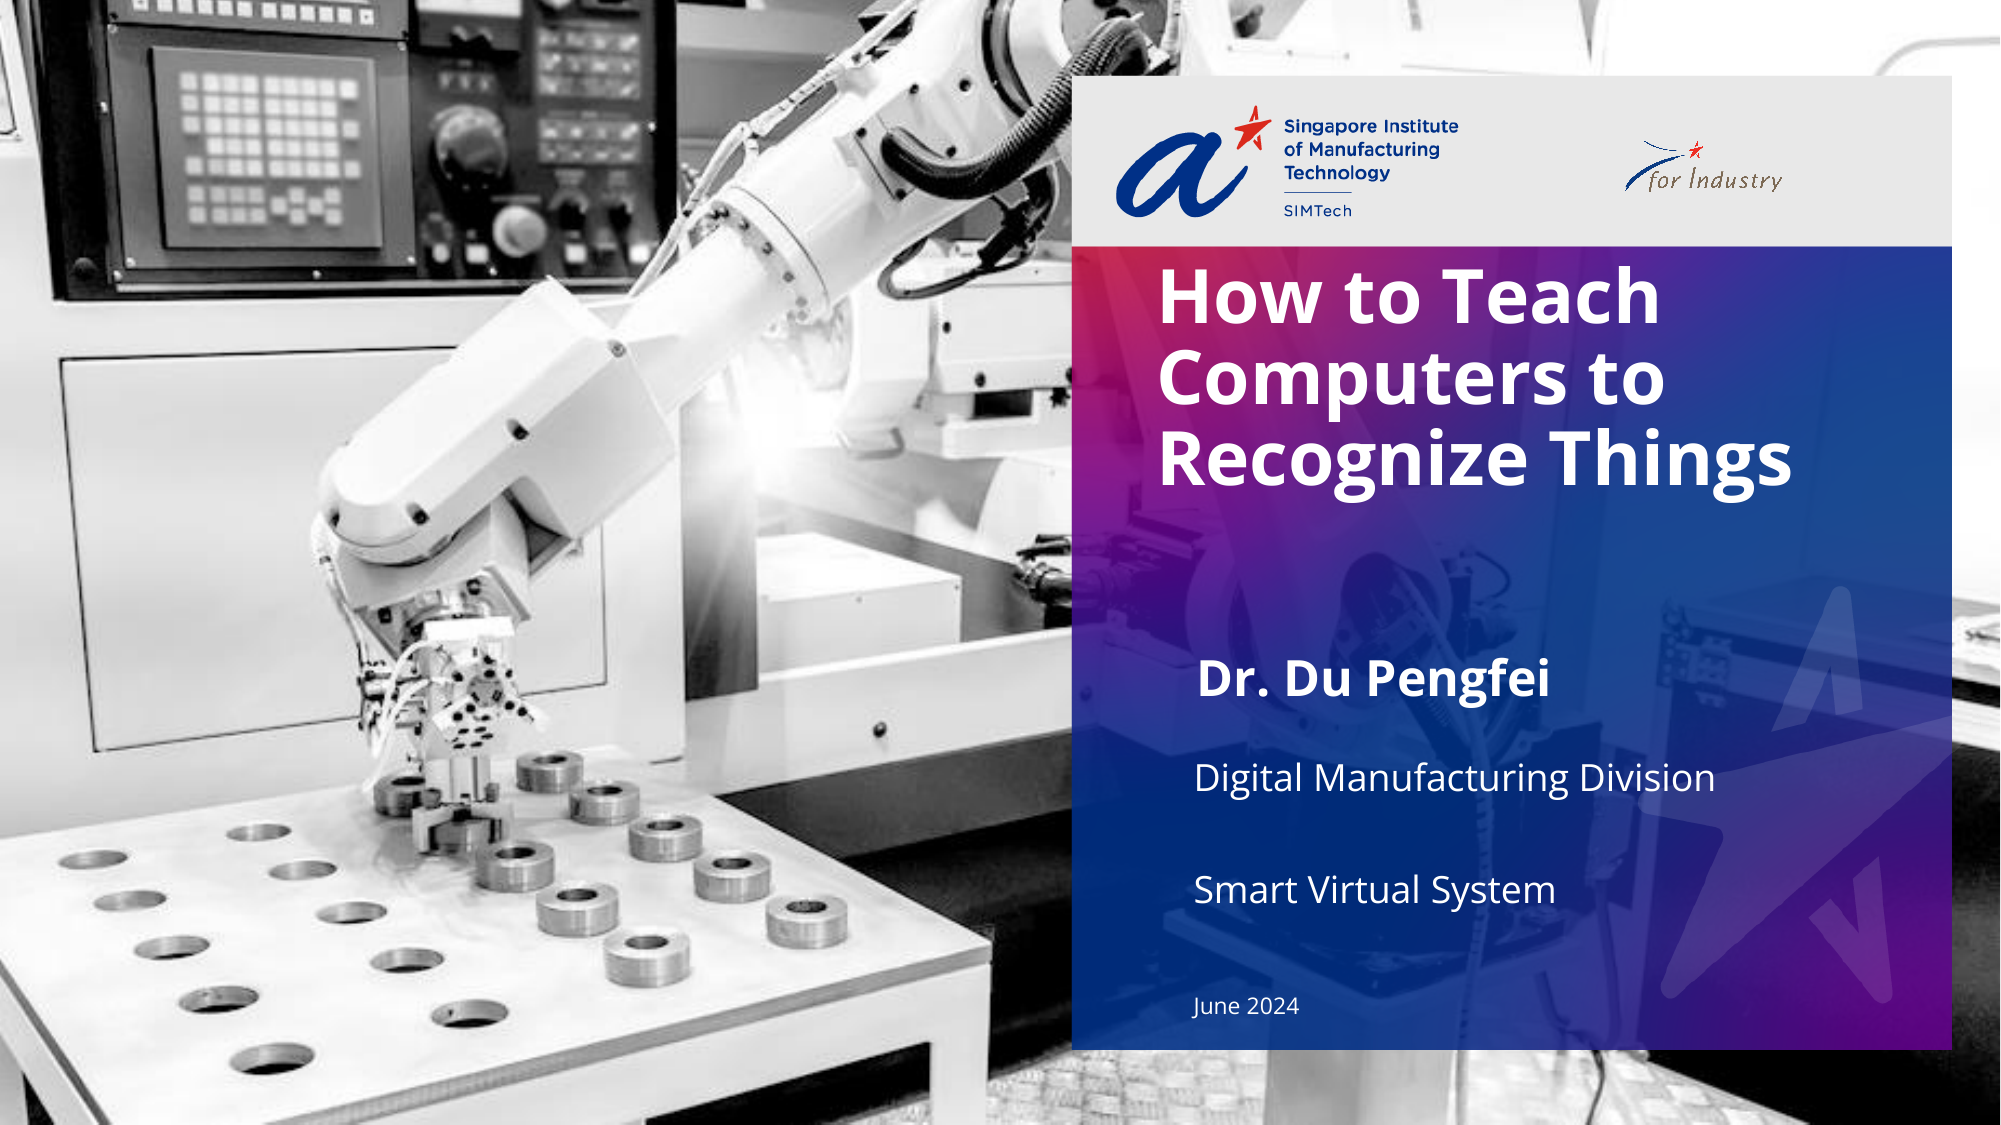

# How to Teach Computers to Recognize Things
Dr. Du Pengfei
Digital Manufacturing Division
Smart Virtual System
June 2024